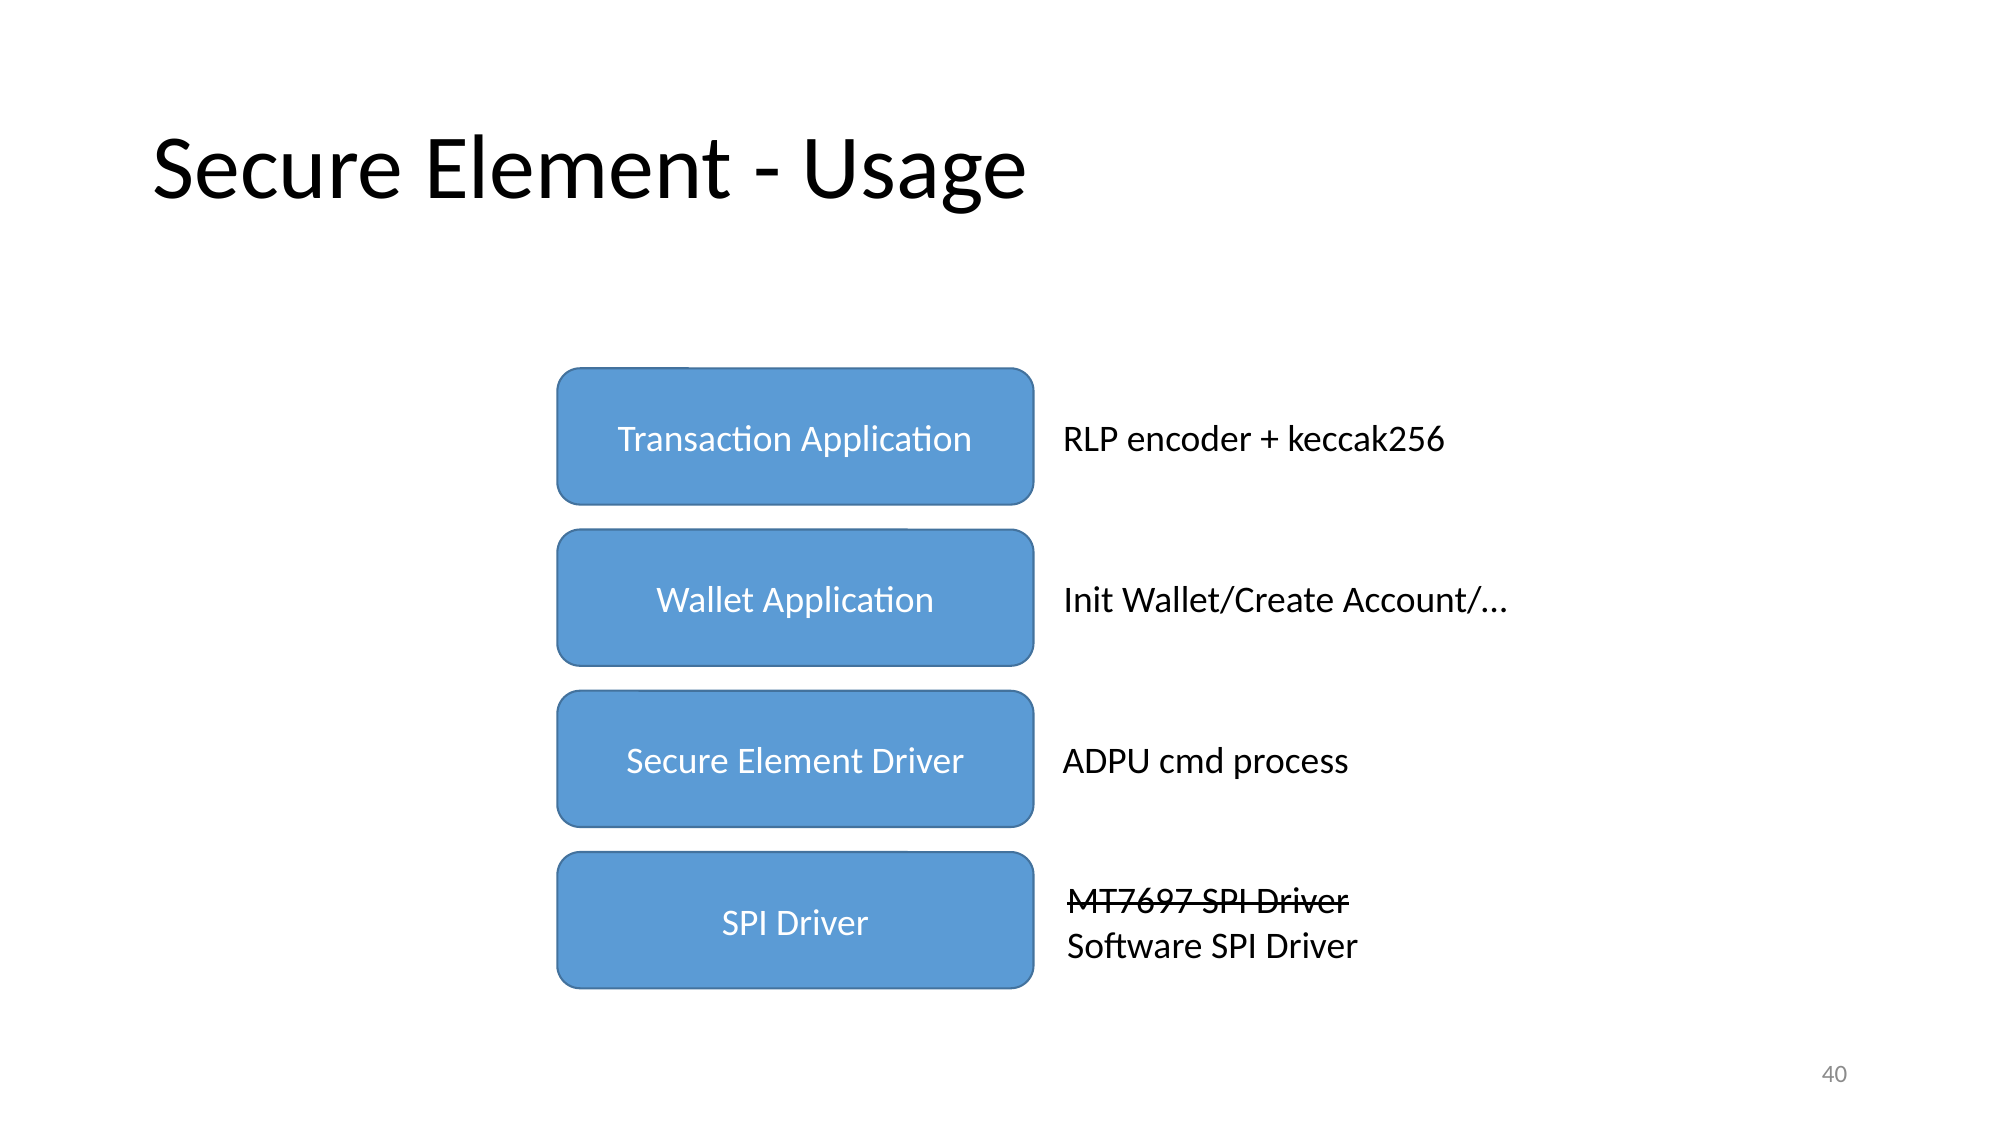

# Secure Element - Usage
Transaction Application
RLP encoder + keccak256
Wallet Application
Init Wallet/Create Account/…
Secure Element Driver
ADPU cmd process
SPI Driver
MT7697 SPI Driver
Software SPI Driver
40